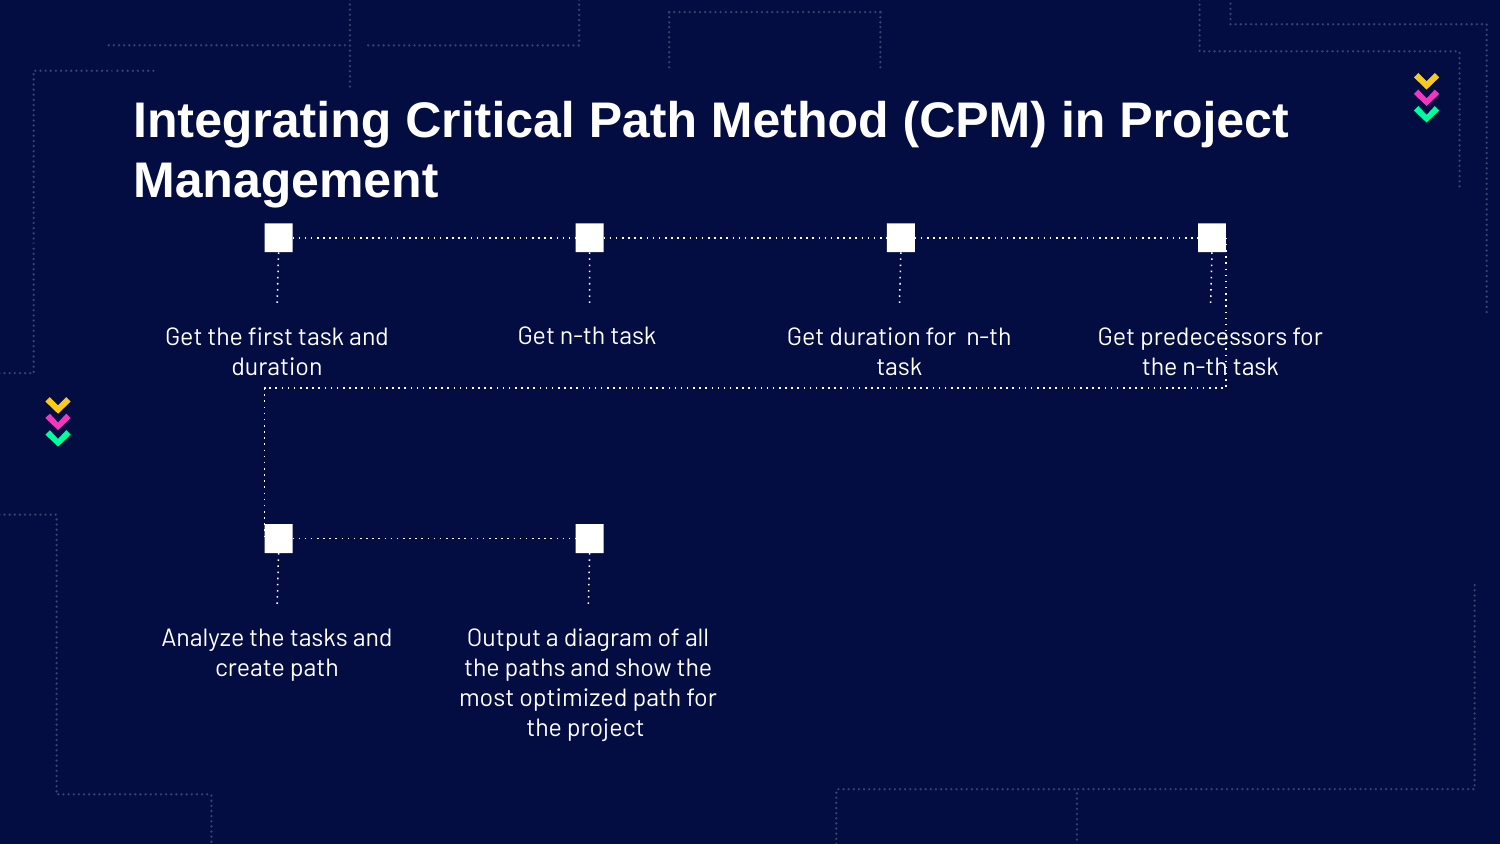

# Integrating Critical Path Method (CPM) in Project Management

Get n-th task
Get the first task and duration
Get duration for  n-th task
Get predecessors for the n-th task

Analyze the tasks and create path
Output a diagram of all the paths and show the most optimized path for the project